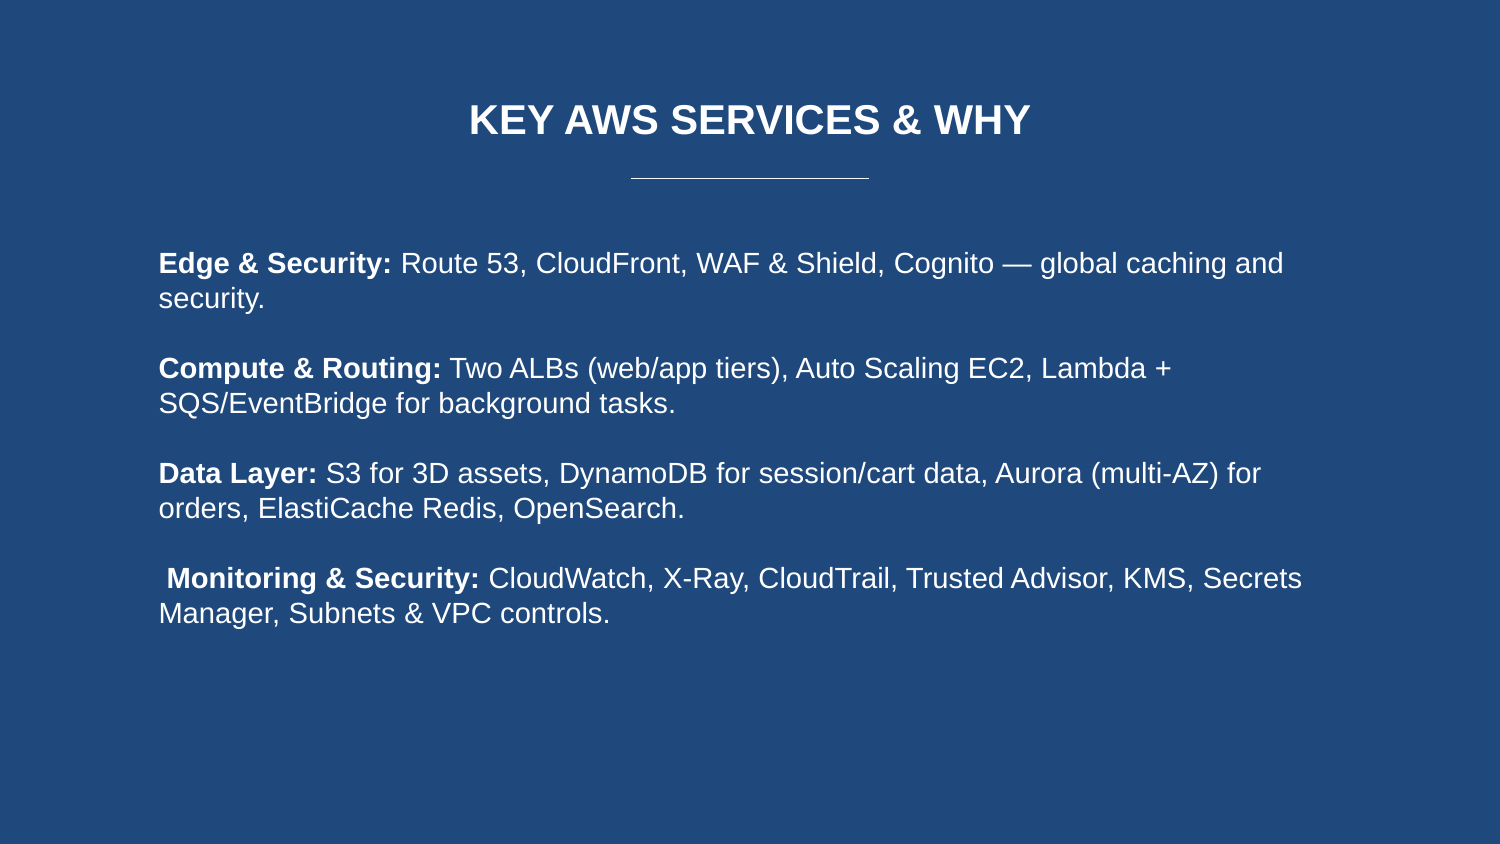

KEY AWS SERVICES & WHY

Edge & Security: Route 53, CloudFront, WAF & Shield, Cognito — global caching and security.

Compute & Routing: Two ALBs (web/app tiers), Auto Scaling EC2, Lambda + SQS/EventBridge for background tasks.

Data Layer: S3 for 3D assets, DynamoDB for session/cart data, Aurora (multi-AZ) for orders, ElastiCache Redis, OpenSearch.

 Monitoring & Security: CloudWatch, X-Ray, CloudTrail, Trusted Advisor, KMS, Secrets Manager, Subnets & VPC controls.